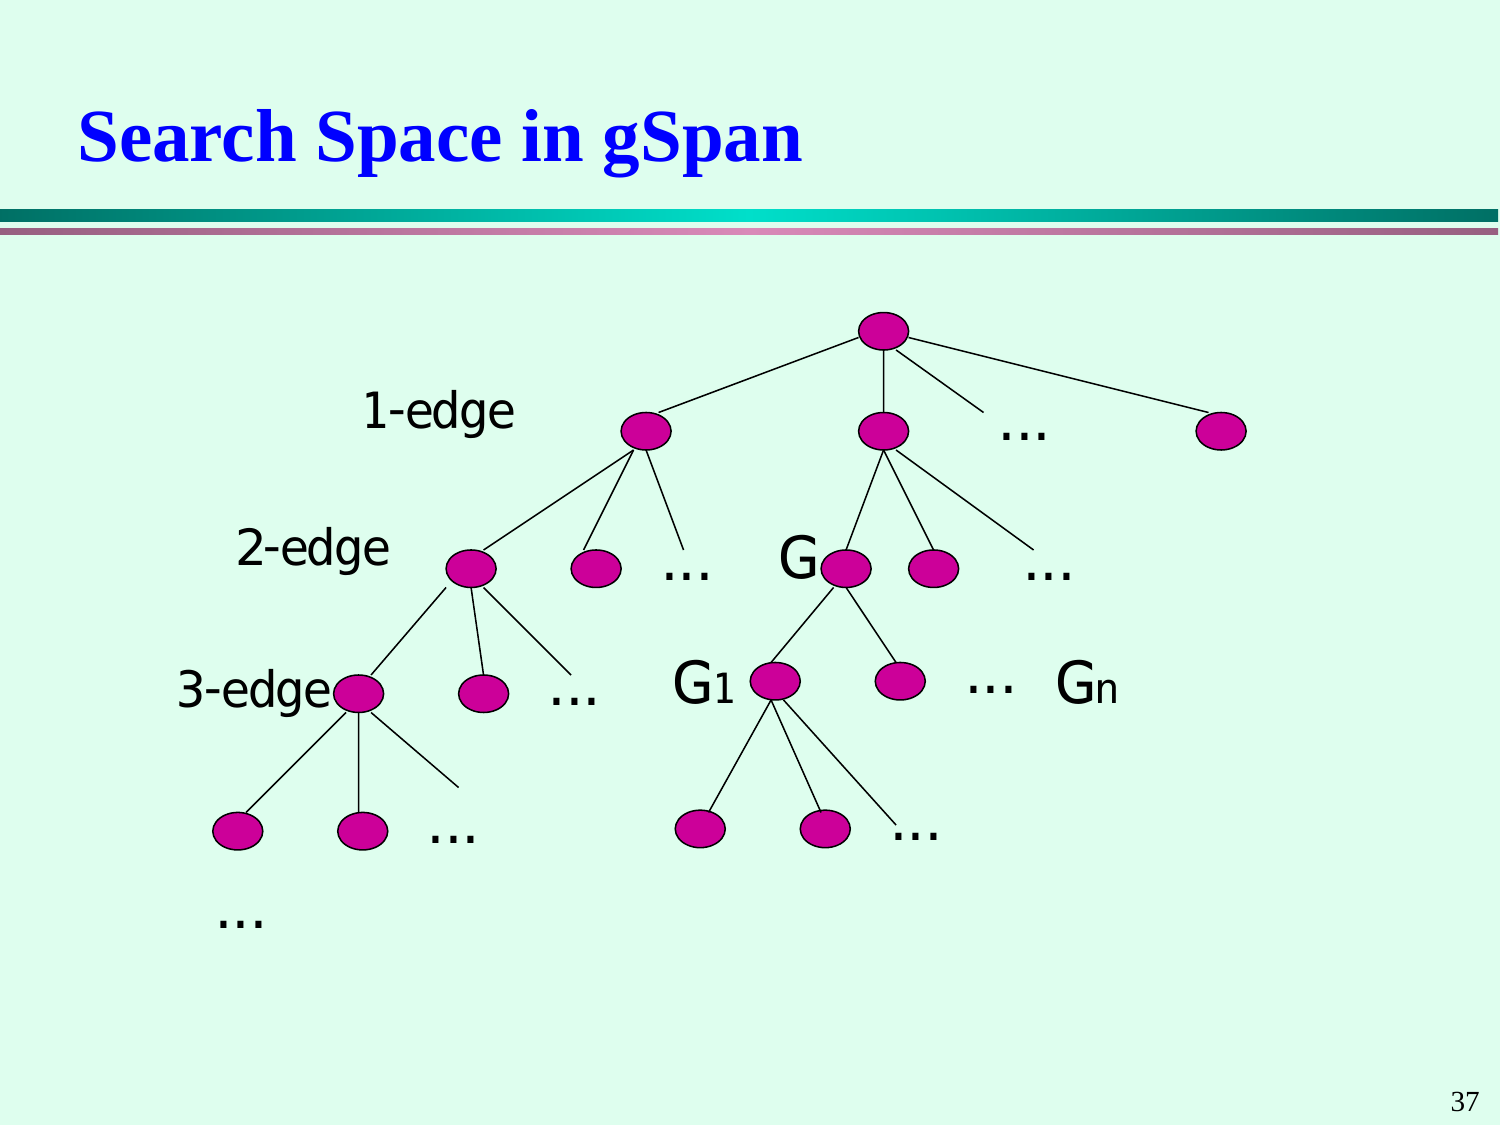

# Search Space in gSpan

1-edge
...

2-edge
G
...
...

...
G1
Gn
...
3-edge

...
...

...